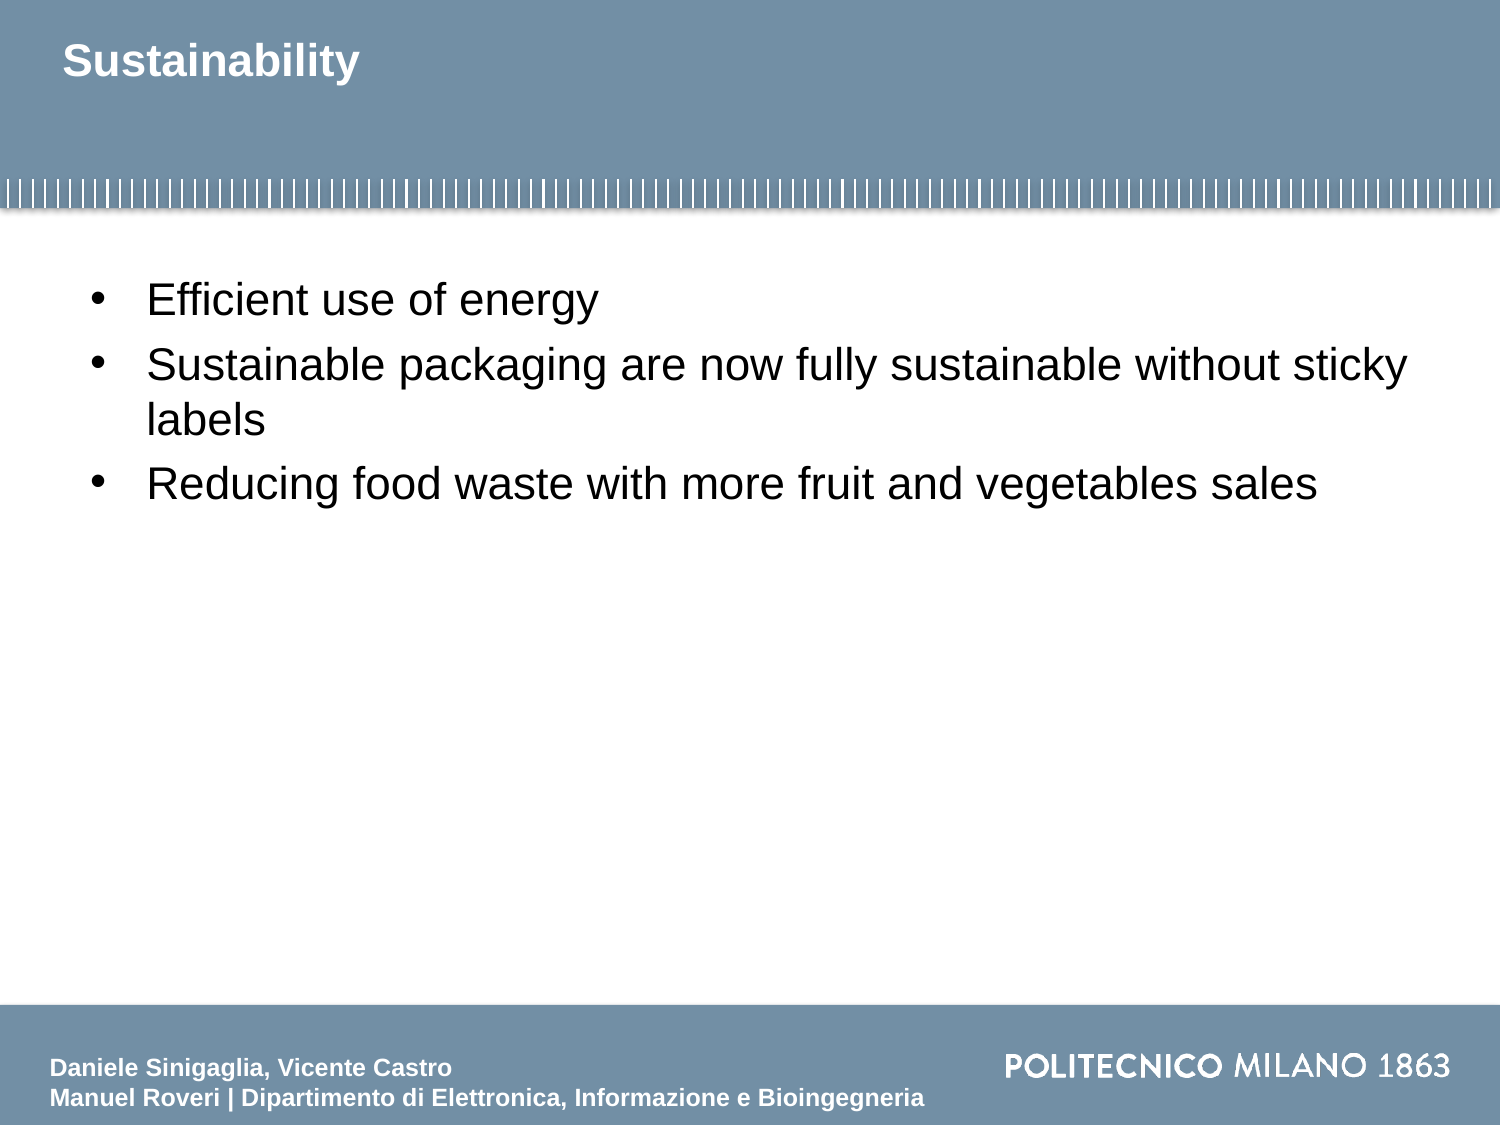

# Sustainability
Efficient use of energy
Sustainable packaging are now fully sustainable without sticky labels
Reducing food waste with more fruit and vegetables sales